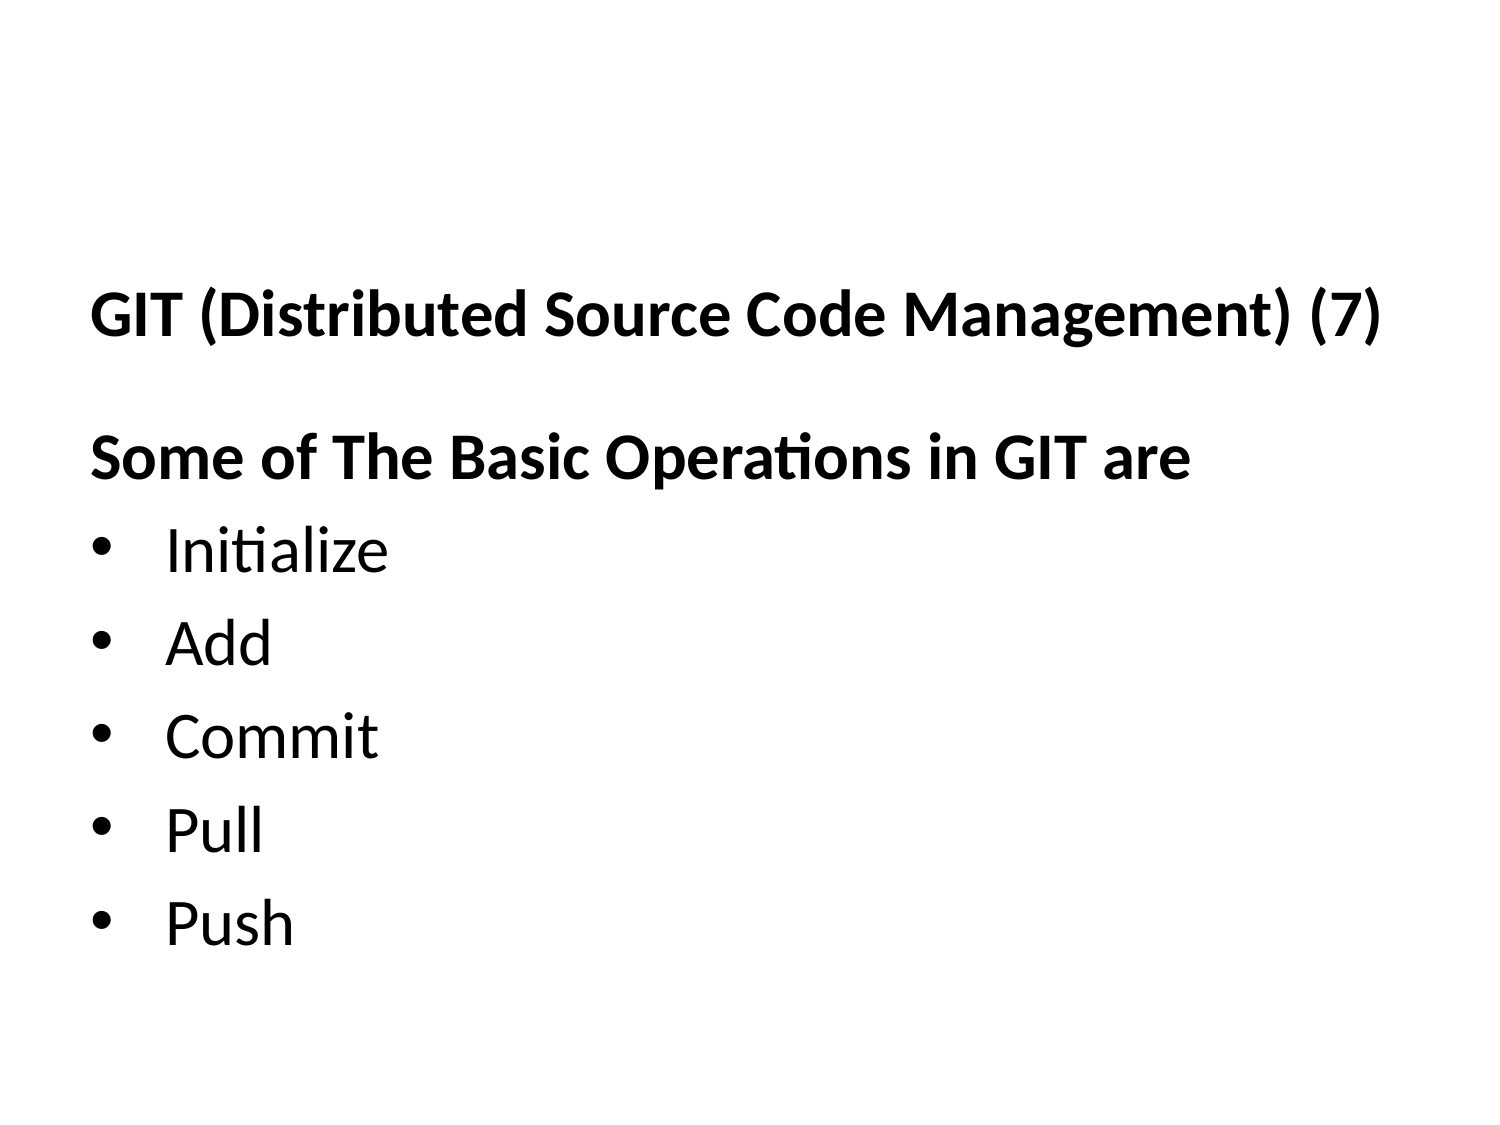

GIT (Distributed Source Code Management) (7)
Some of The Basic Operations in GIT are
Initialize
Add
Commit
Pull
Push